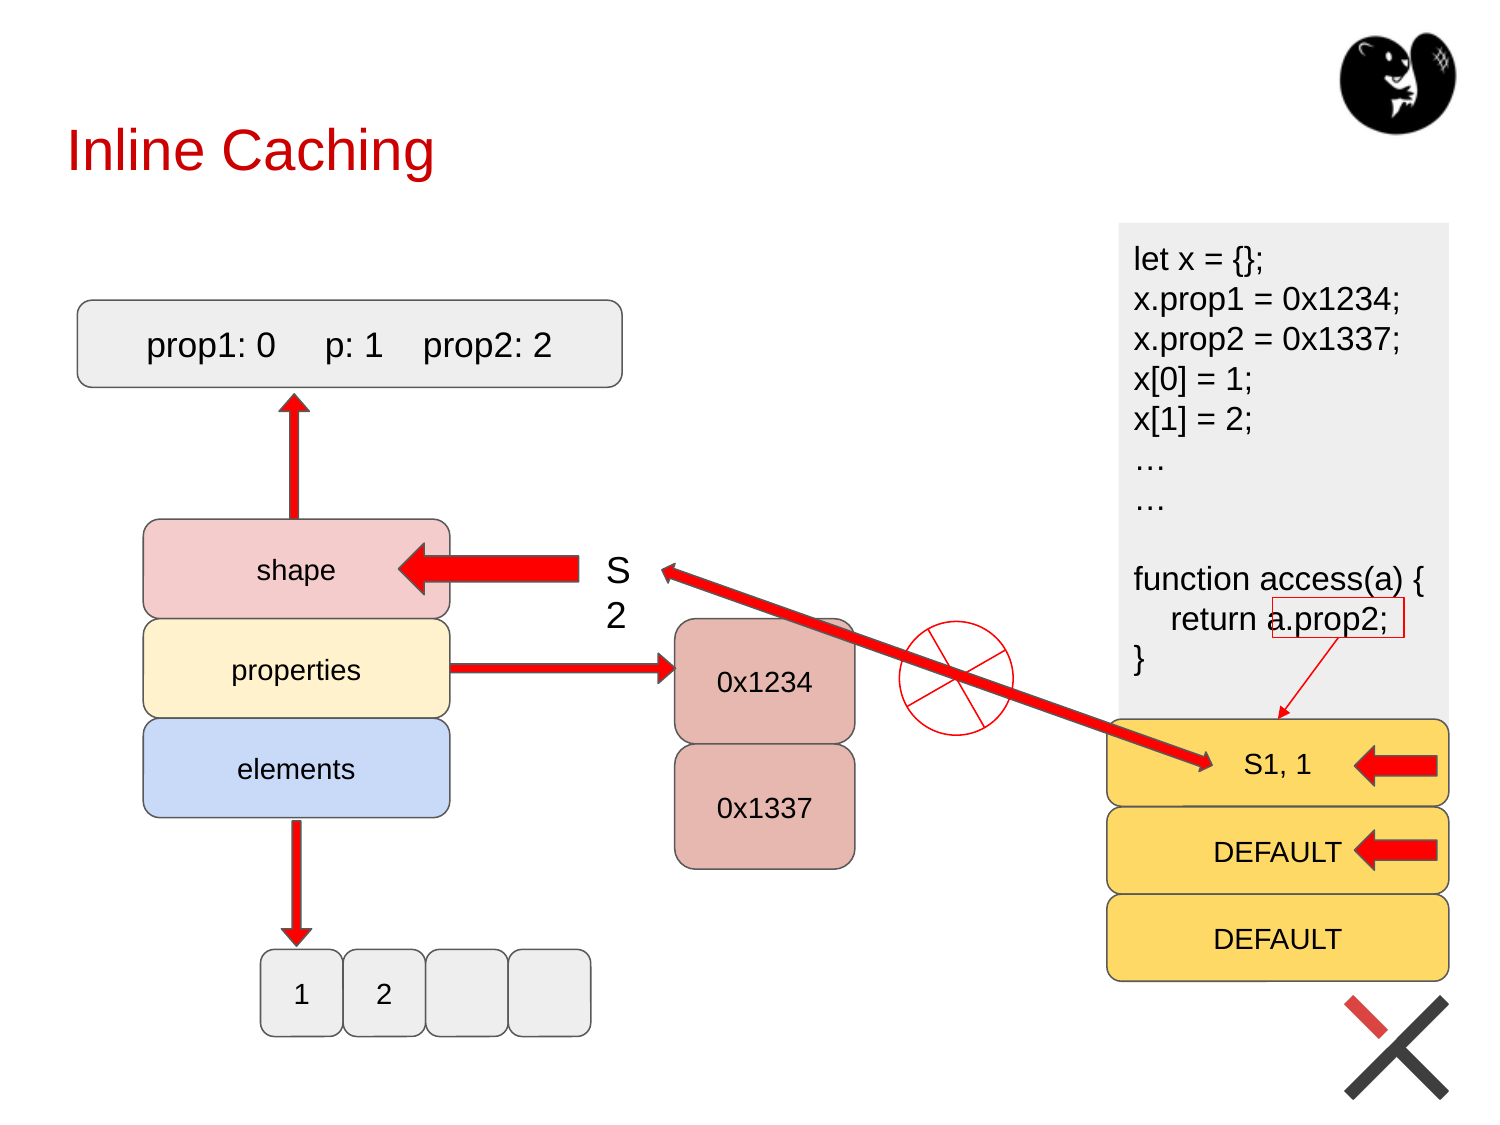

# Inline Caching
let x = {};
x.prop1 = 0x1234;
x.prop2 = 0x1337;
x[0] = 1;
x[1] = 2;
…
…

function access(a) {
    return a.prop2;
}

prop1: 0     p: 1    prop2: 2

shape
S2

properties
0x1234

elements
S1, 1
0x1337

DEFAULT

DEFAULT
1
2